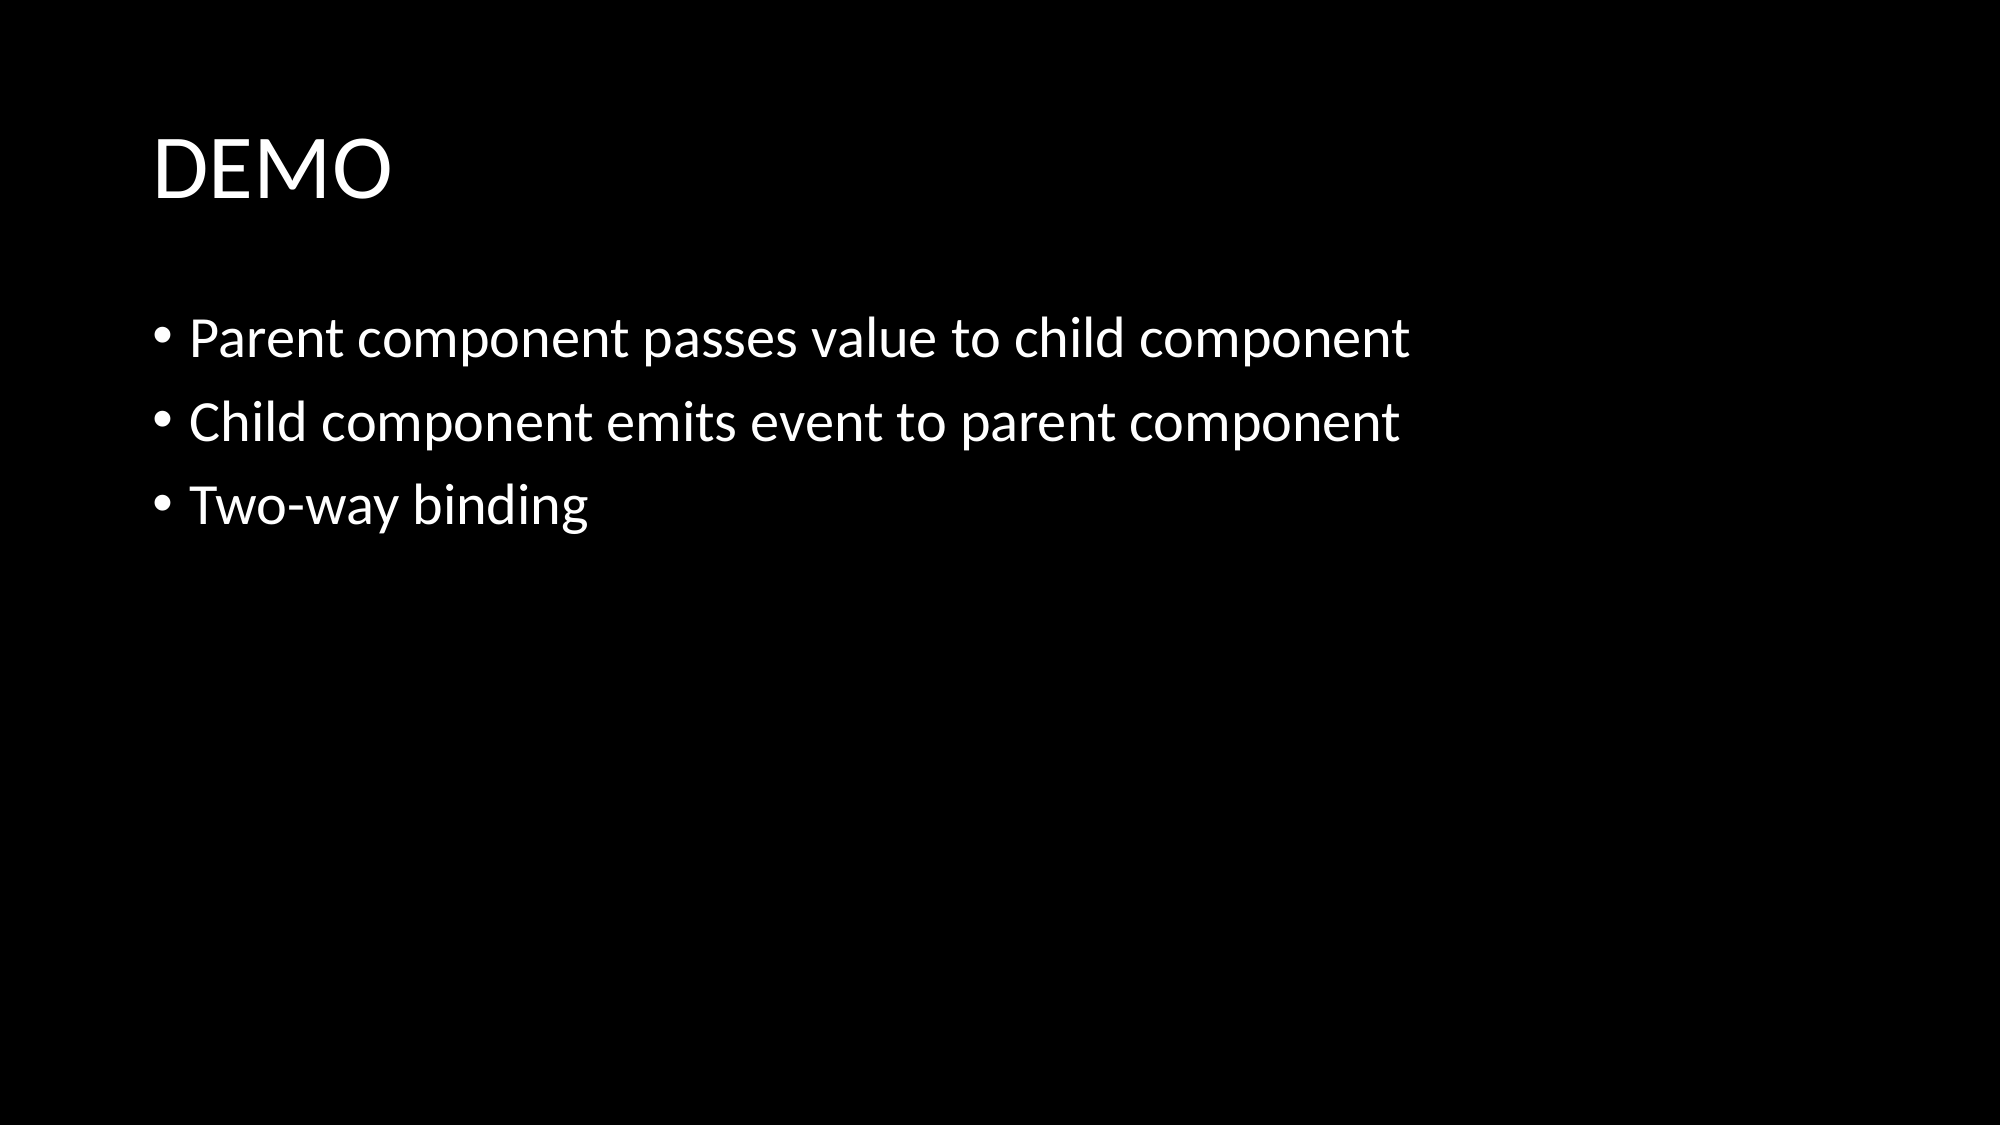

# DEMO
Parent component passes value to child component
Child component emits event to parent component
Two-way binding